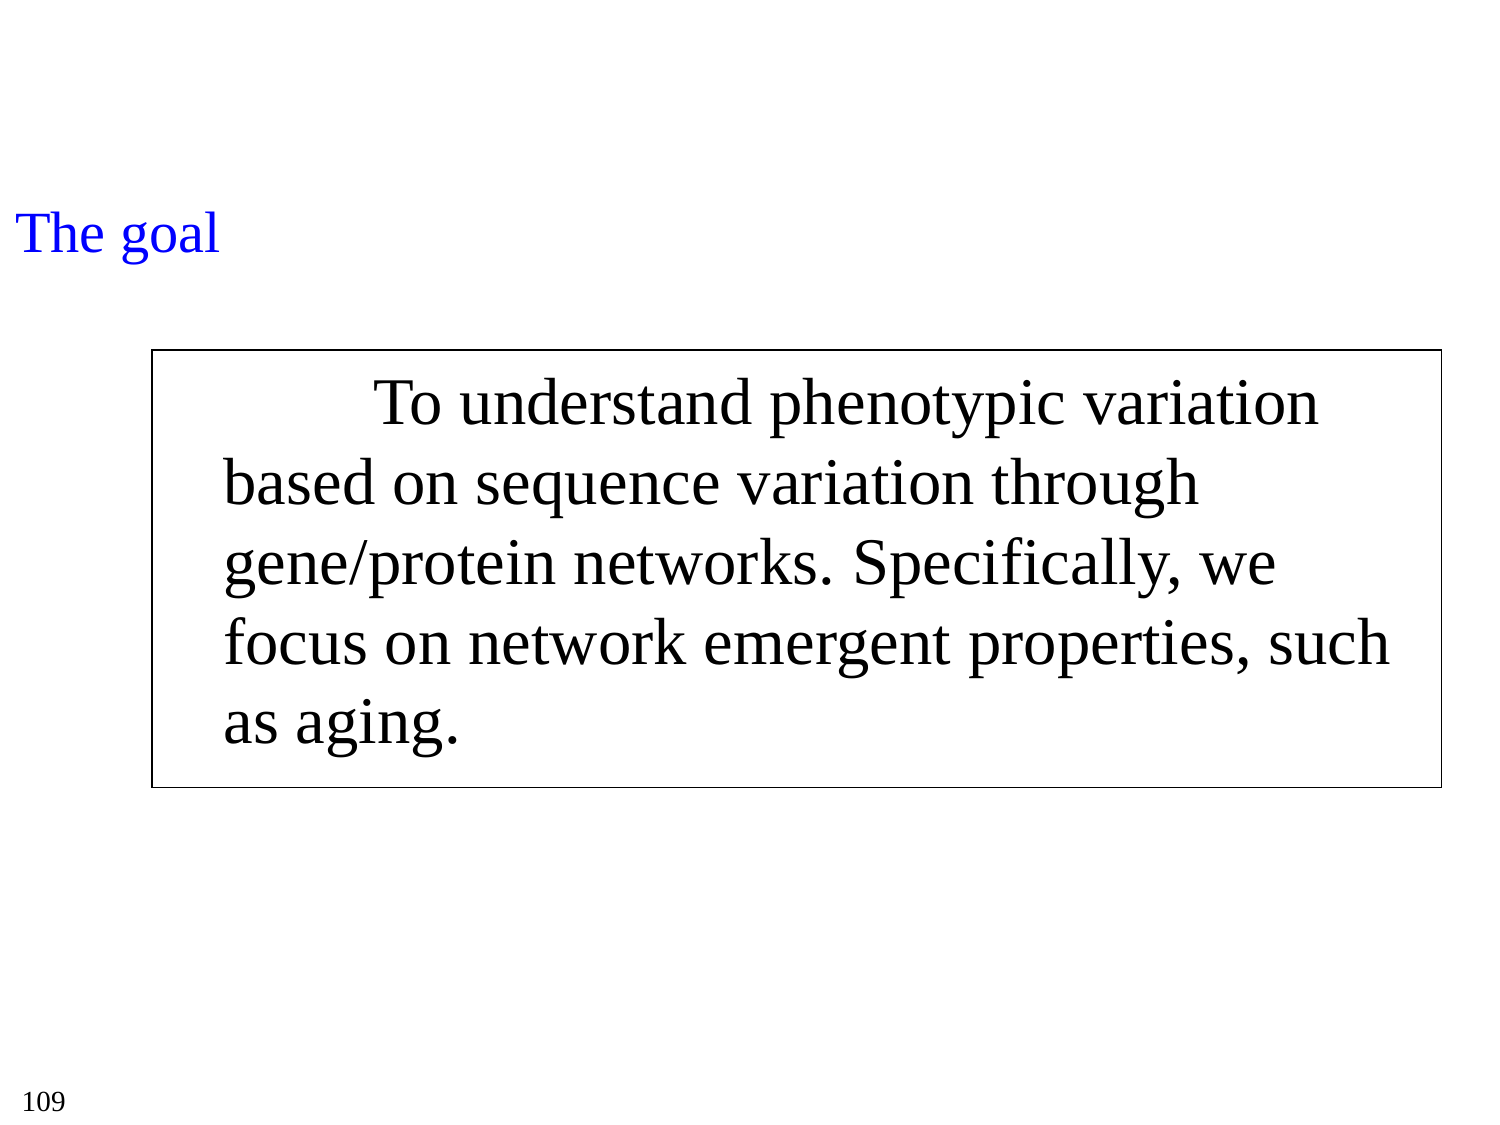

# The goal
		To understand phenotypic variation based on sequence variation through gene/protein networks. Specifically, we focus on network emergent properties, such as aging.